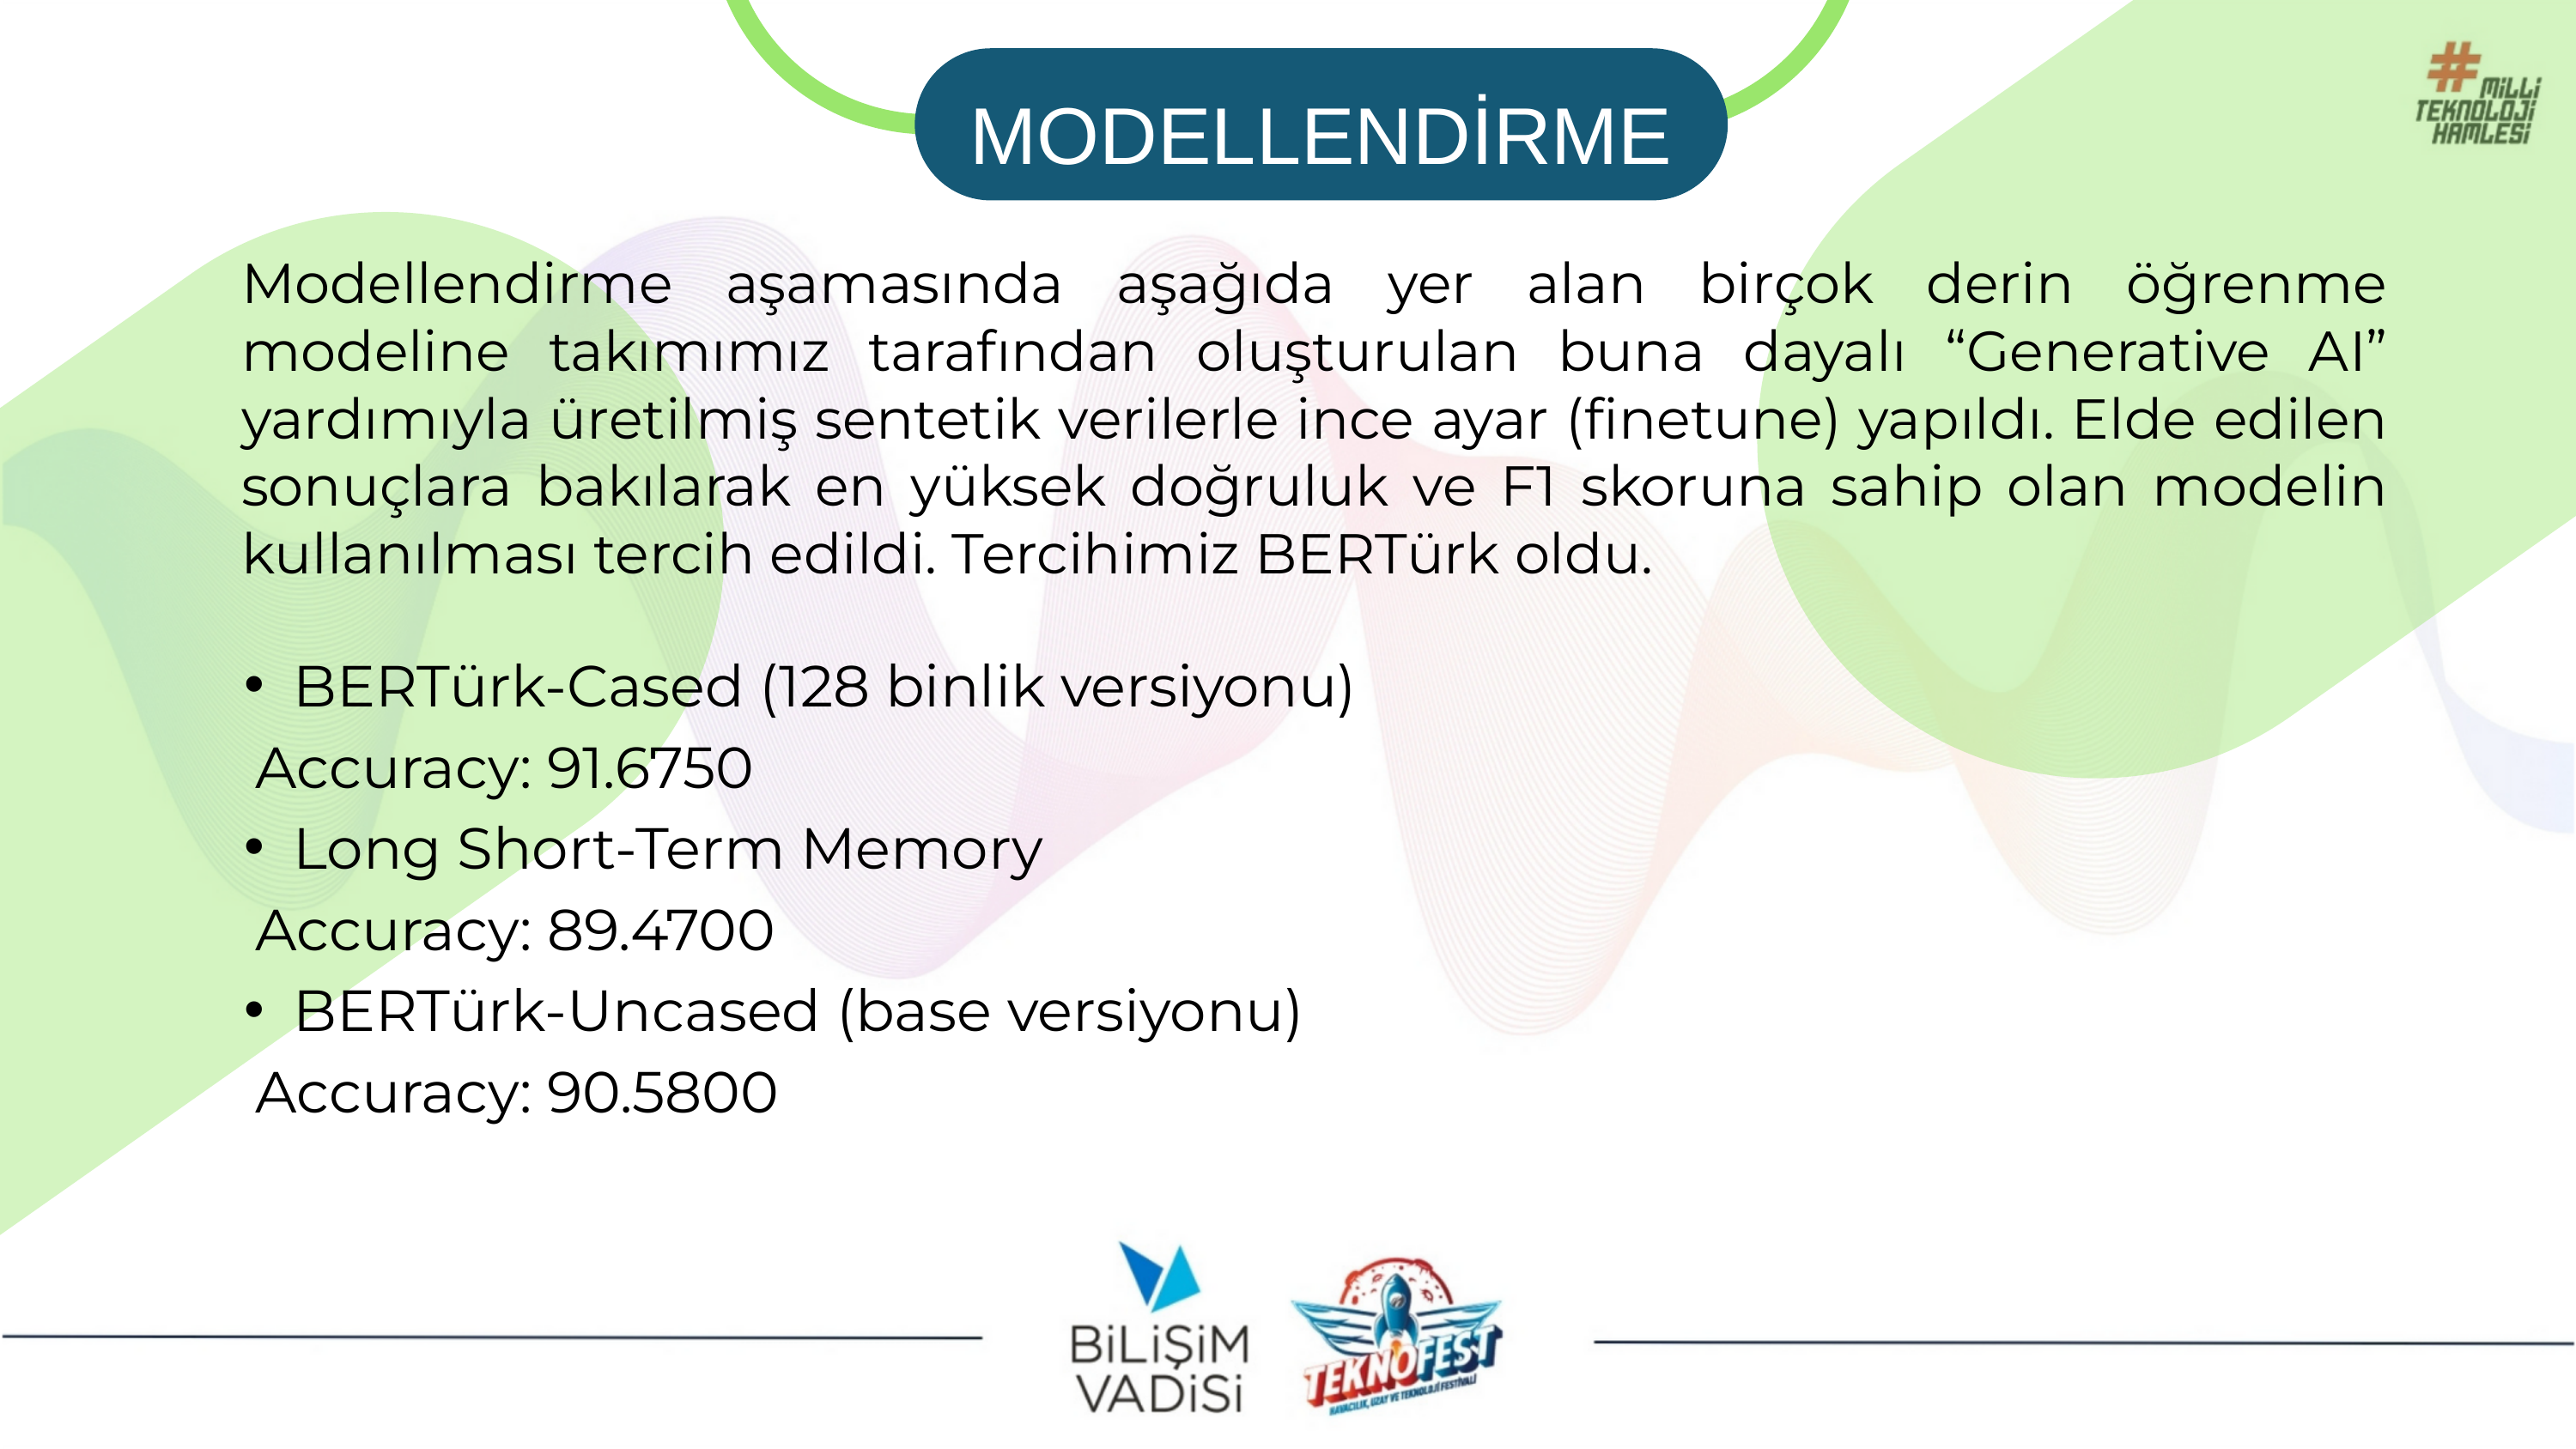

MODELLENDİRME

Modellendirme aşamasında aşağıda yer alan birçok derin öğrenme modeline takımımız tarafından oluşturulan buna dayalı “Generative AI” yardımıyla üretilmiş sentetik verilerle ince ayar (finetune) yapıldı. Elde edilen sonuçlara bakılarak en yüksek doğruluk ve F1 skoruna sahip olan modelin kullanılması tercih edildi. Tercihimiz BERTürk oldu.

BERTürk-Cased (128 binlik versiyonu)
    Accuracy: 91.6750
Long Short-Term Memory
    Accuracy: 89.4700
BERTürk-Uncased (base versiyonu)
    Accuracy: 90.5800